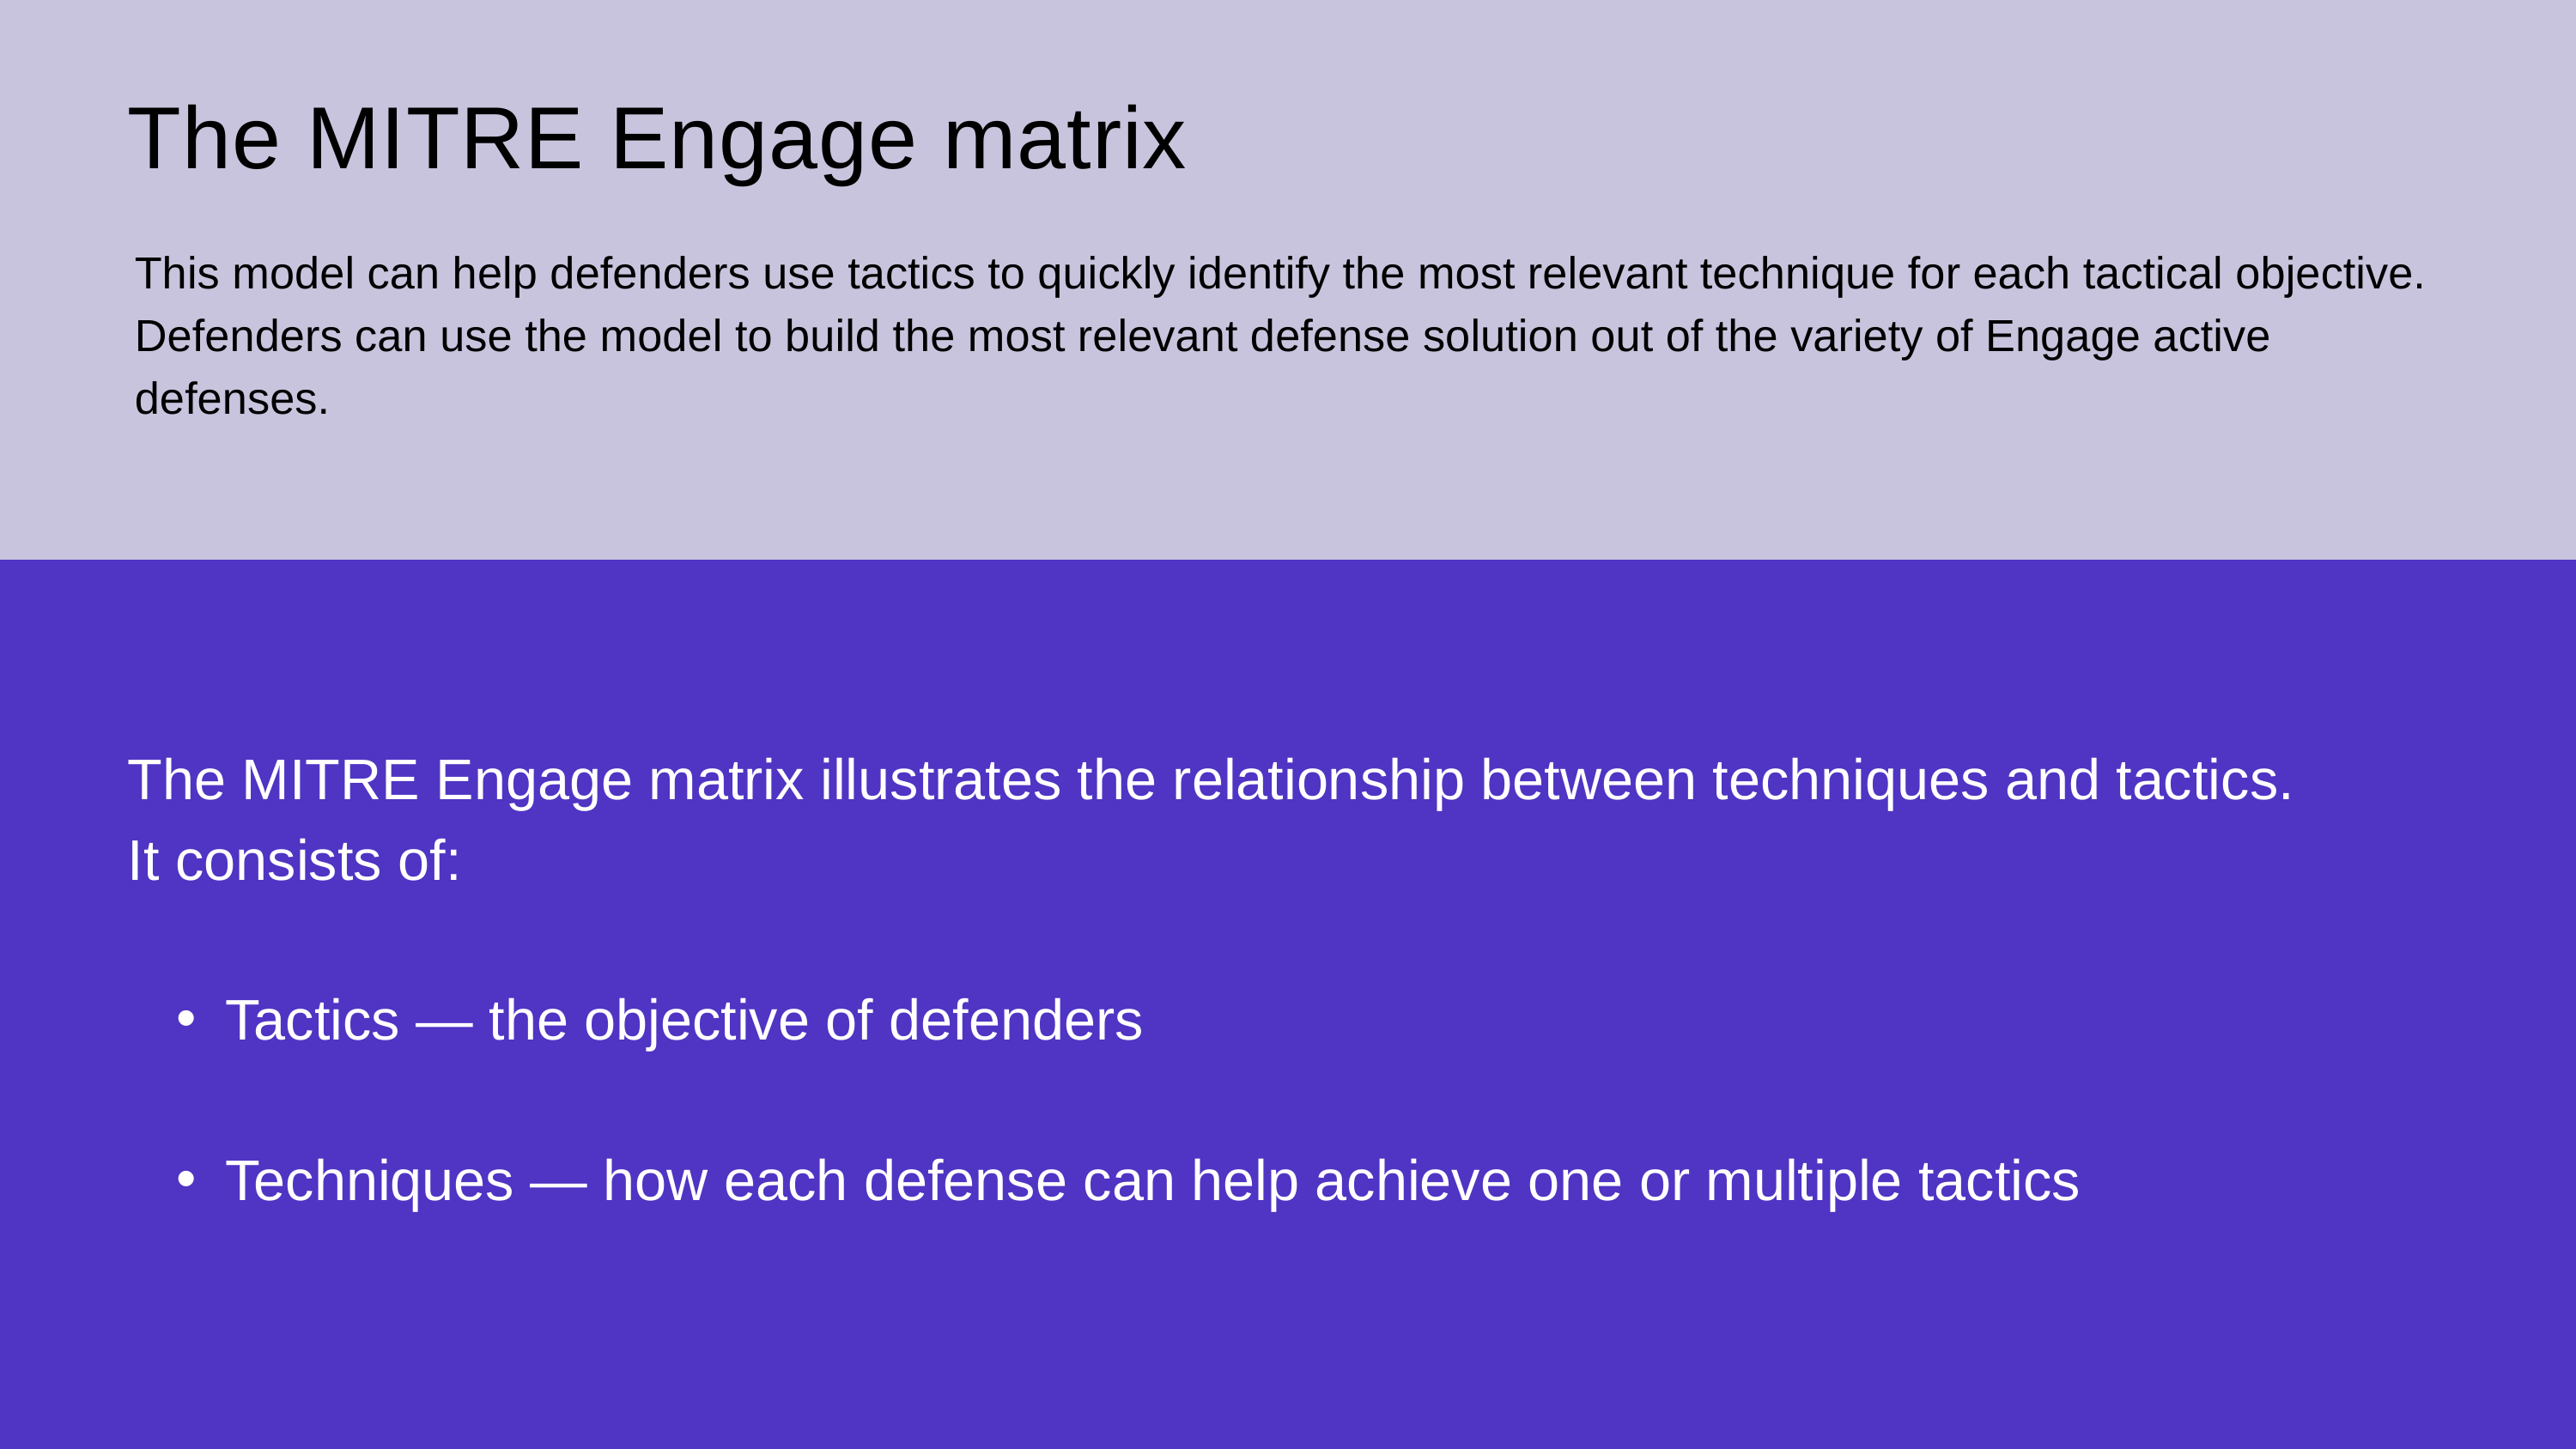

The MITRE Engage matrix

This model can help defenders use tactics to quickly identify the most relevant technique for each tactical objective. Defenders can use the model to build the most relevant defense solution out of the variety of Engage active defenses.
The MITRE Engage matrix illustrates the relationship between techniques and tactics. It consists of:

Tactics — the objective of defenders

Techniques — how each defense can help achieve one or multiple tactics